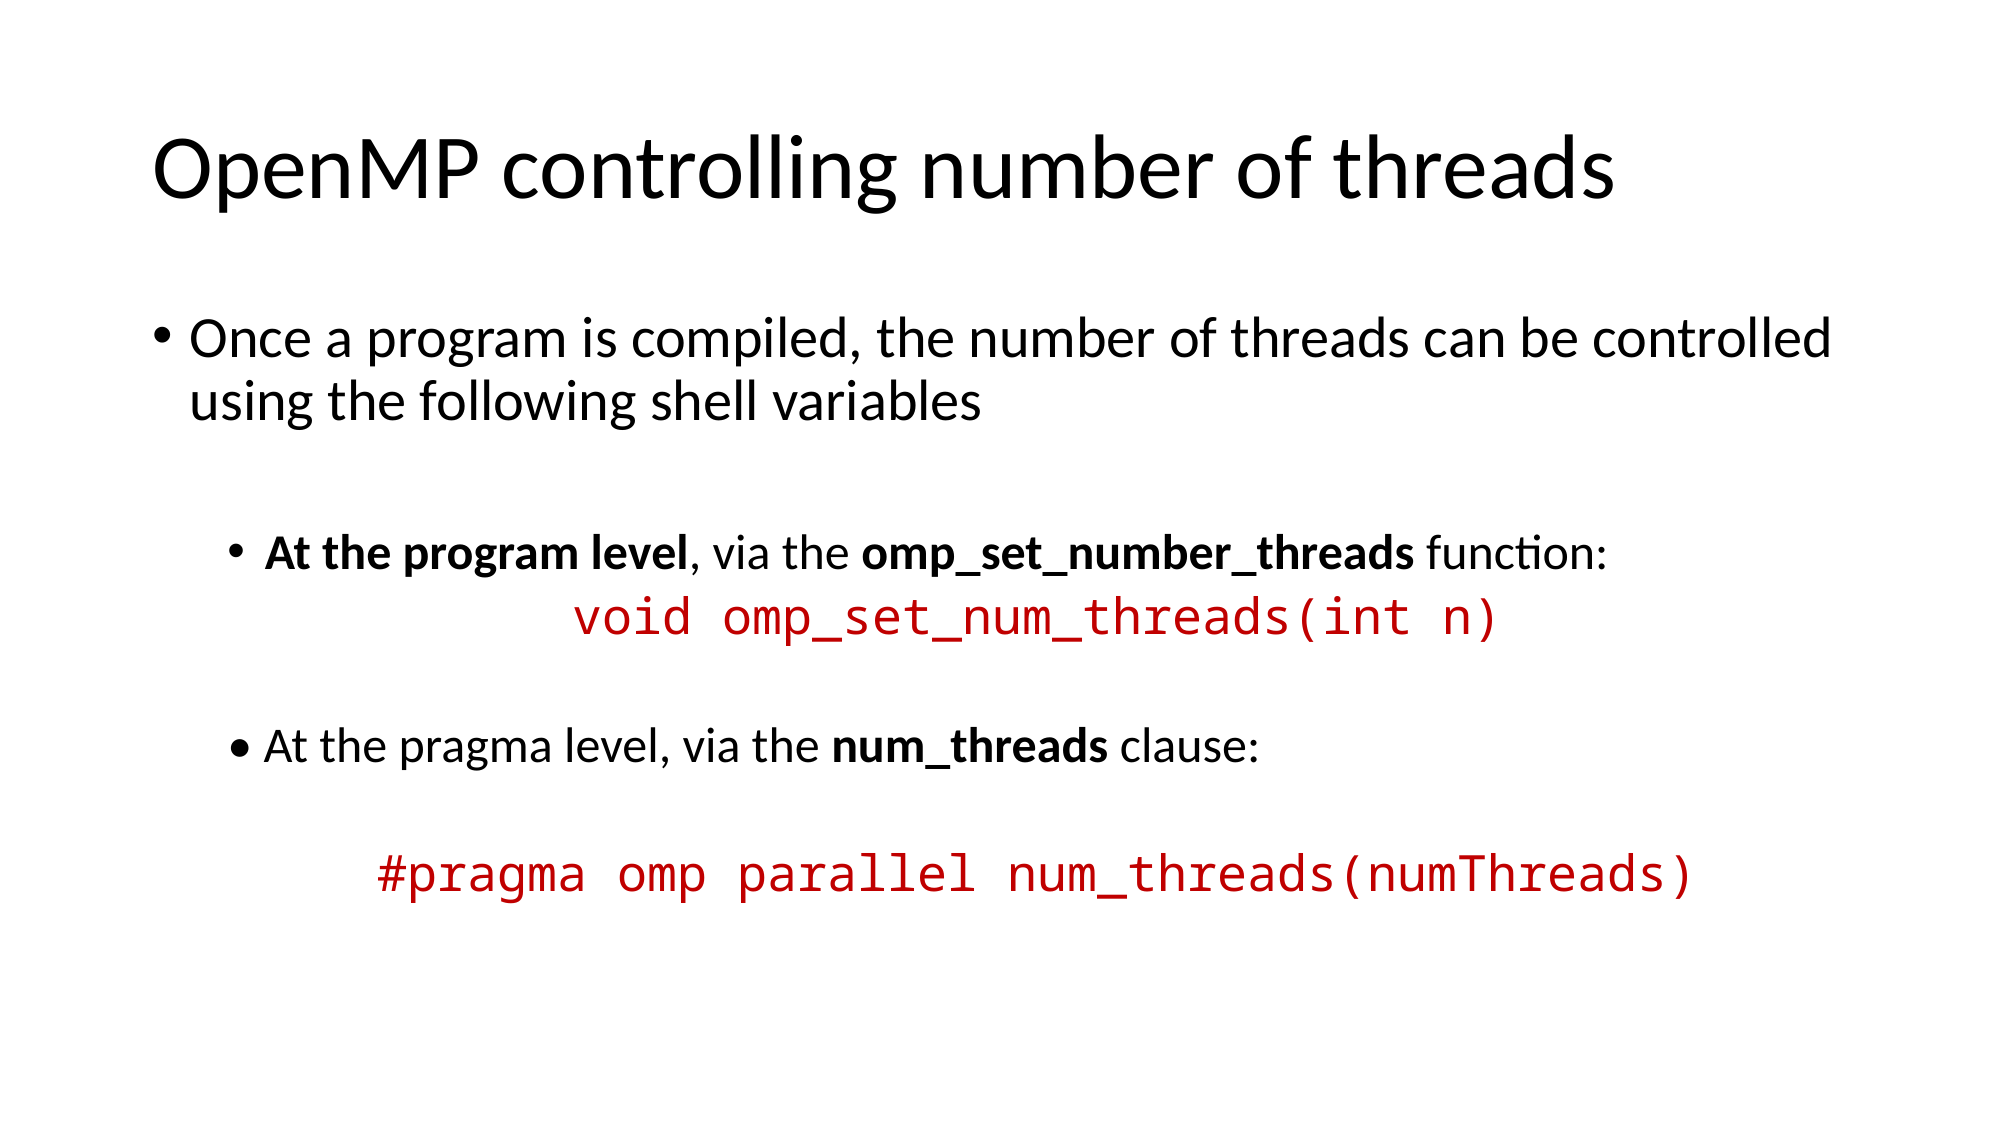

# OpenMP controlling number of threads
Once a program is compiled, the number of threads can be controlled using the following shell variables

At the program level, via the omp_set_number_threads function:
void omp_set_num_threads(int n)

• At the pragma level, via the num_threads clause:

#pragma omp parallel num_threads(numThreads)